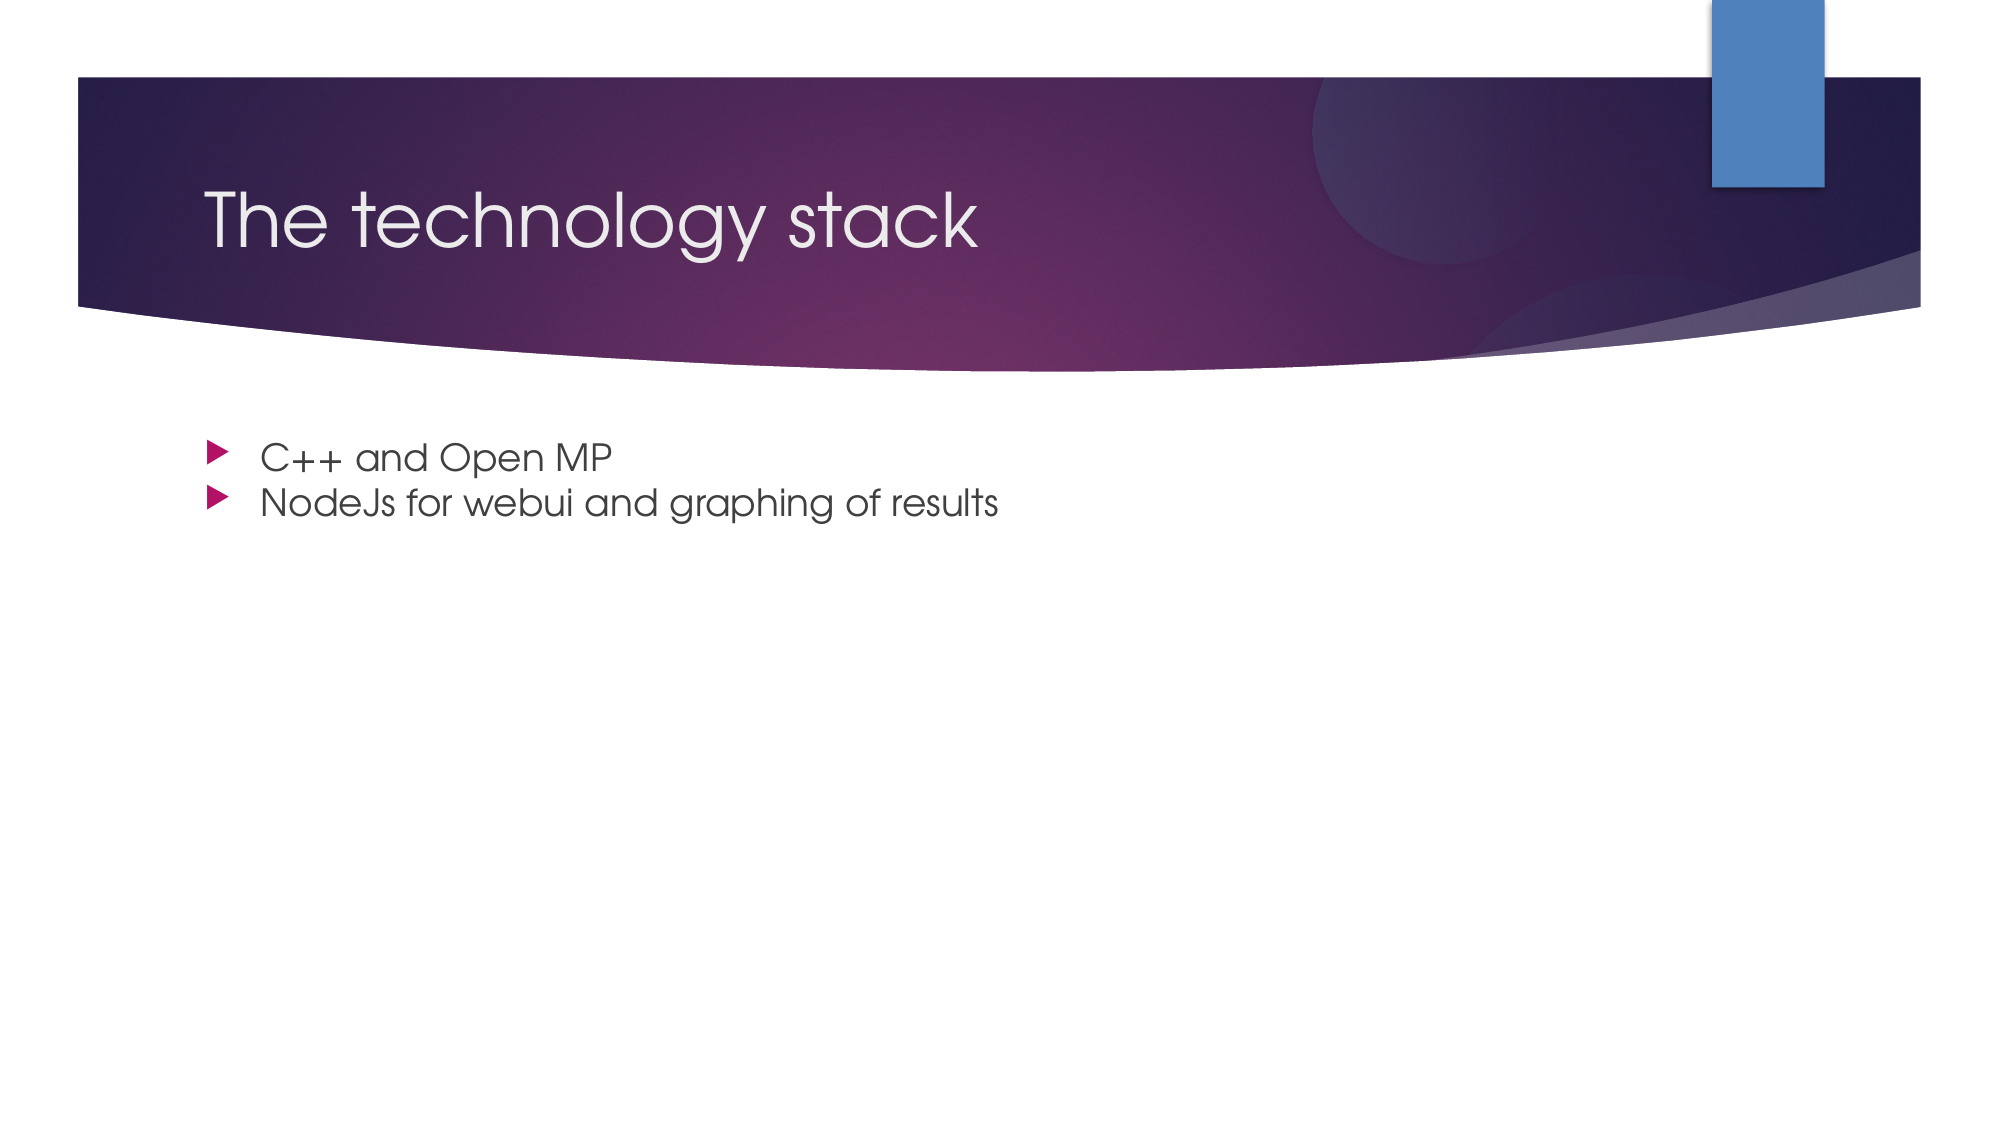

The technology stack
C++ and Open MP
NodeJs for webui and graphing of results